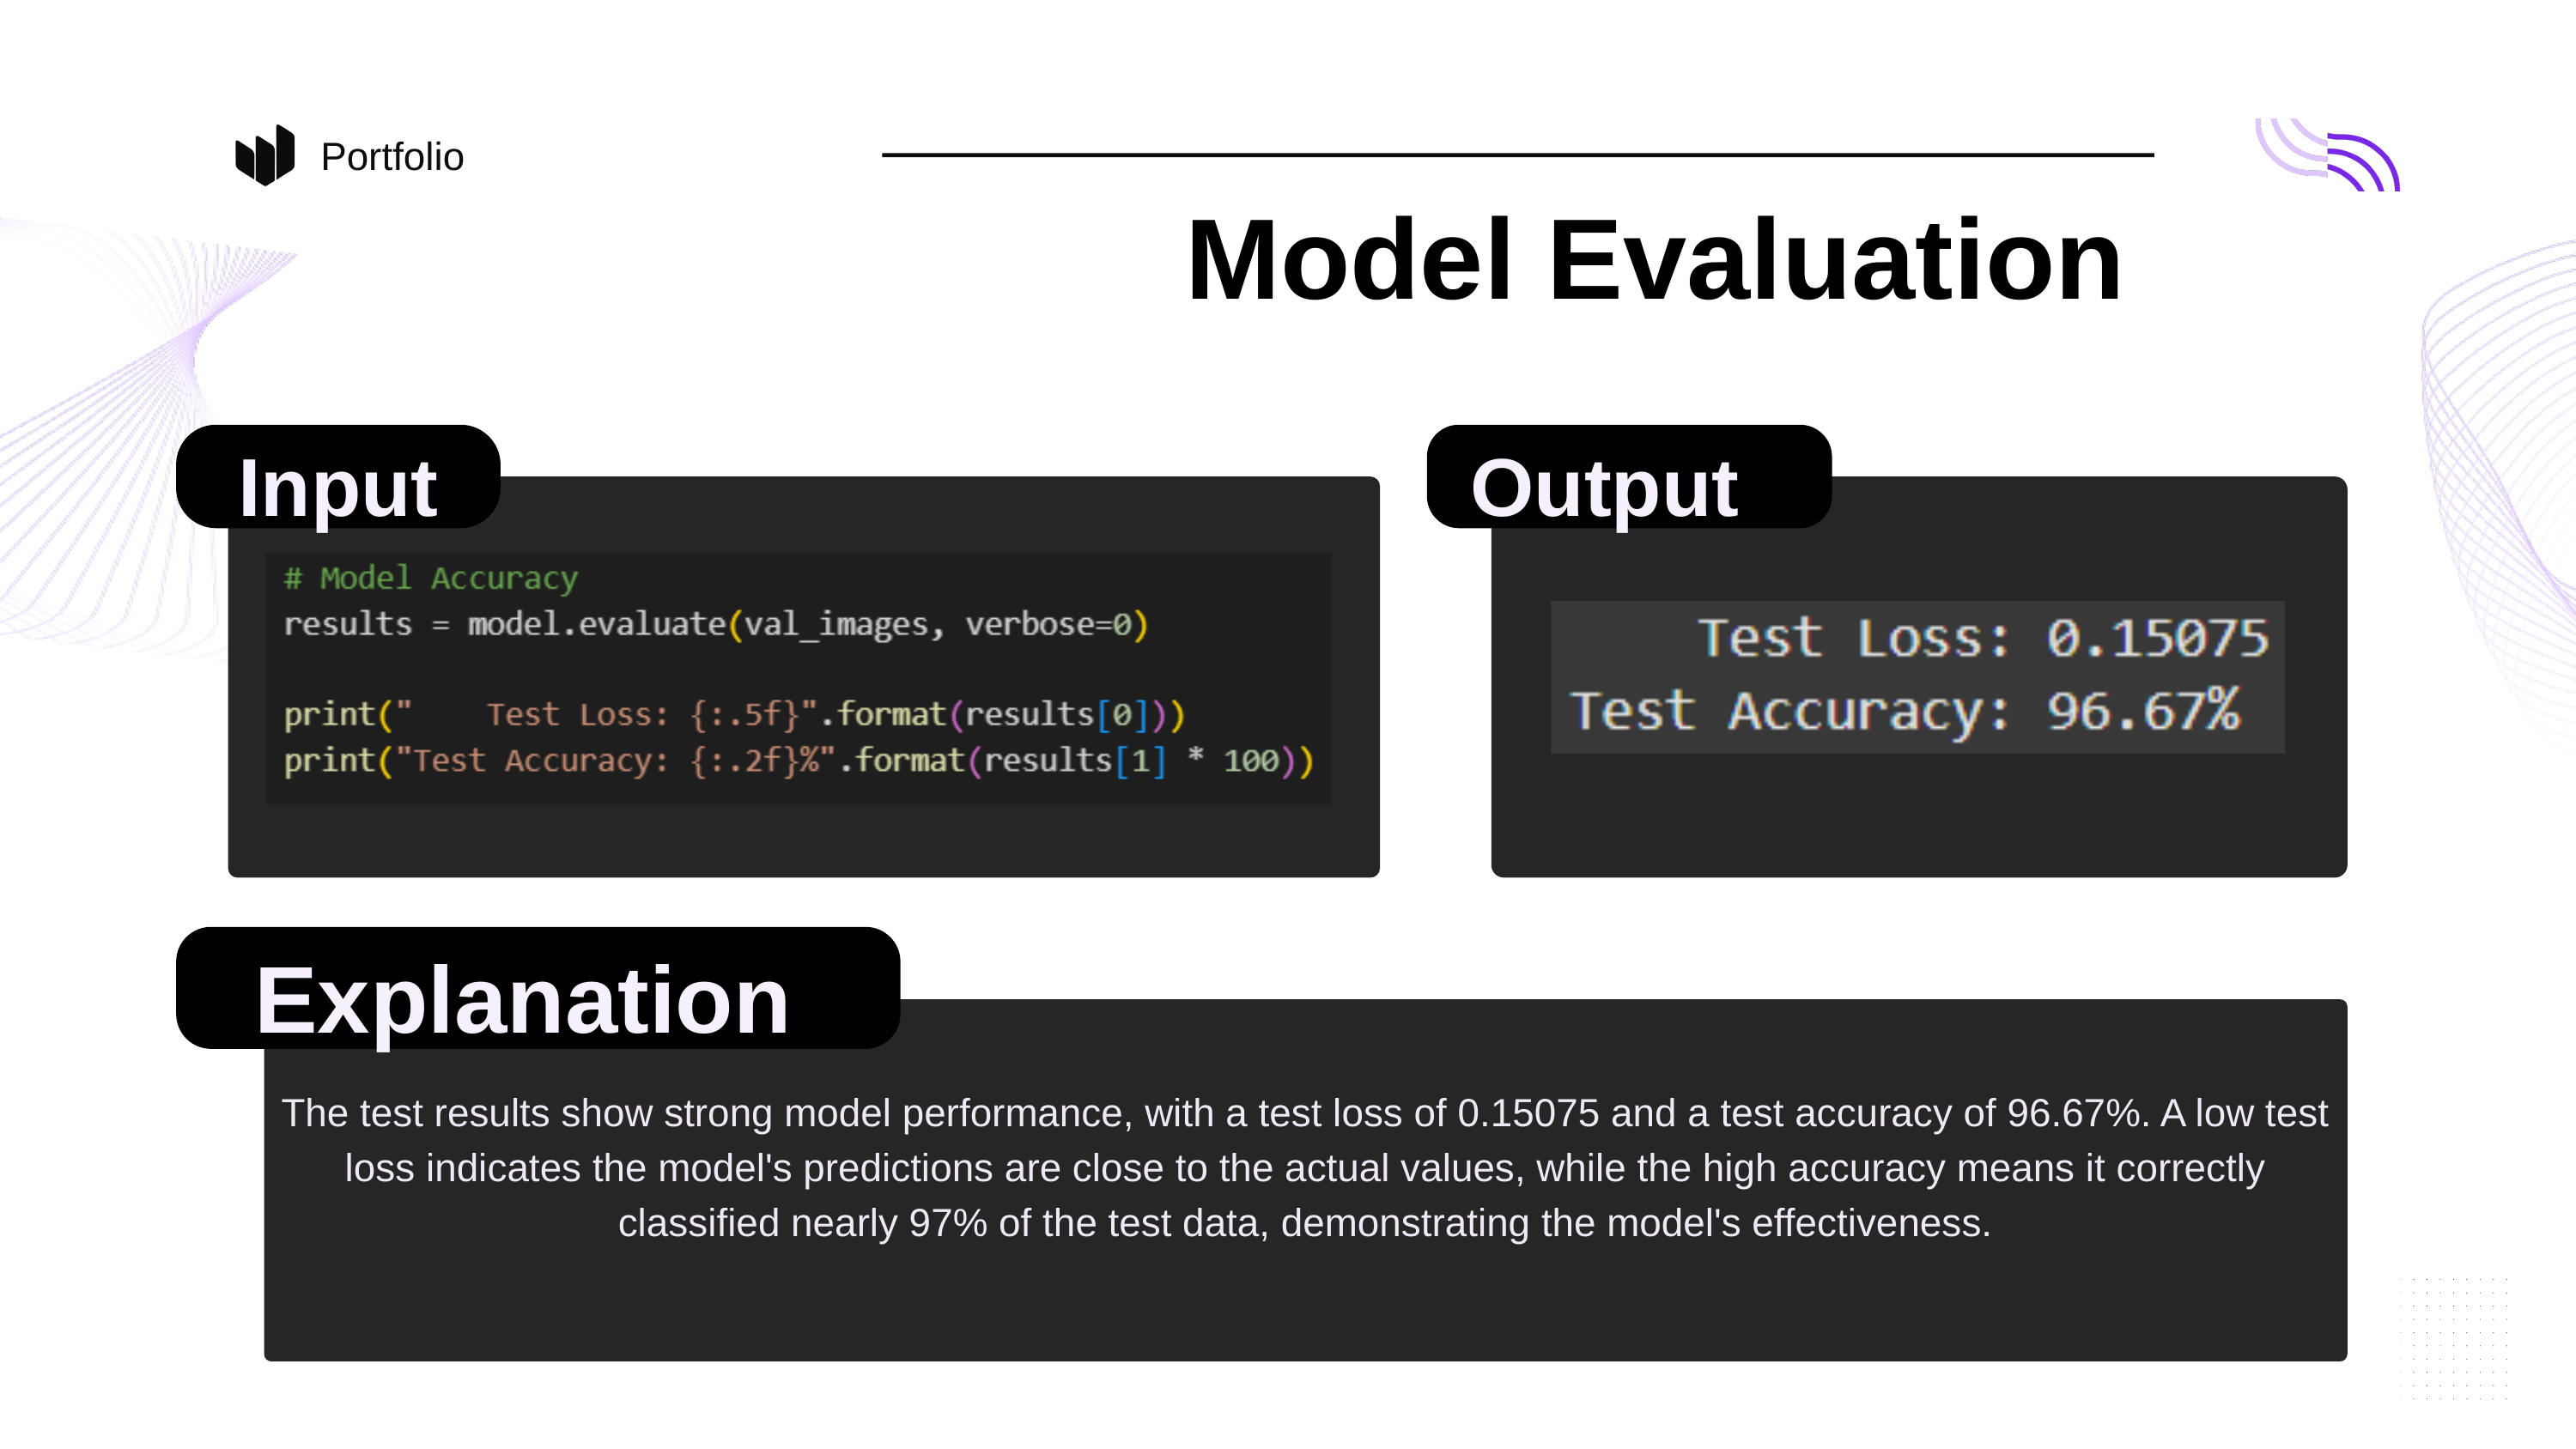

Portfolio

Model Evaluation

Input

Output

Explanation

The test results show strong model performance, with a test loss of 0.15075 and a test accuracy of 96.67%. A low test loss indicates the model's predictions are close to the actual values, while the high accuracy means it correctly classified nearly 97% of the test data, demonstrating the model's effectiveness.